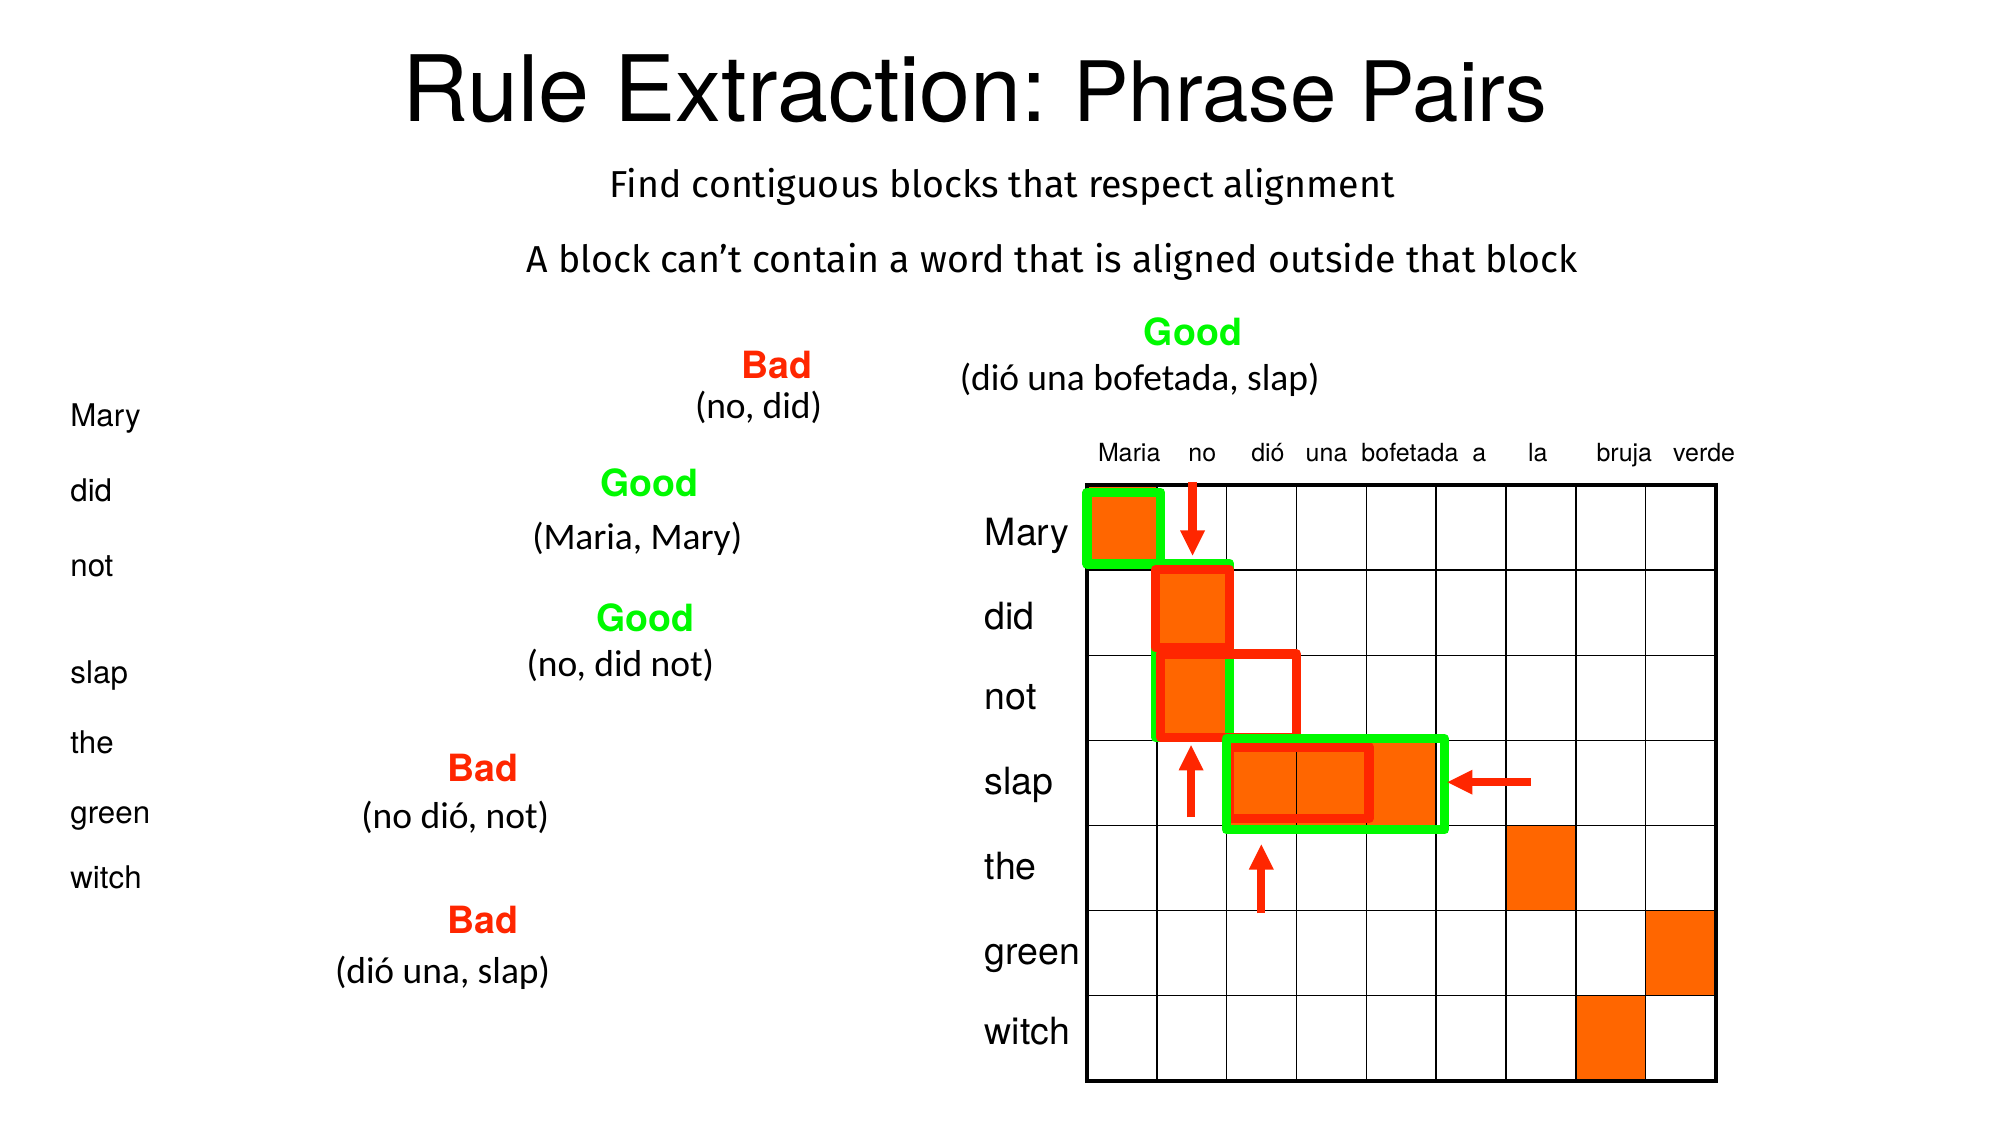

# Rule Extraction: Phrase Pairs
Find contiguous blocks that respect alignment
A block can’t contain a word that is aligned outside that block
Good
(dió una bofetada, slap)
Bad
(no, did)
Mary

did
not

slap

the

green

witch
Maria    no     dió   una  bofetada  a      la       bruja   verde
Good
(Maria, Mary)

|  |  |  |  |  |  |  |  |  |
| --- | --- | --- | --- | --- | --- | --- | --- | --- |
|  |  |  |  |  |  |  |  |  |
|  |  |  |  |  |  |  |  |  |
|  |  |  |  |  |  |  |  |  |
|  |  |  |  |  |  |  |  |  |
|  |  |  |  |  |  |  |  |  |
|  |  |  |  |  |  |  |  |  |

Mary

did

not

slap

the

green

witch

Good
(no, did not)

Bad
(no dió, not)

Bad
(dió una, slap)